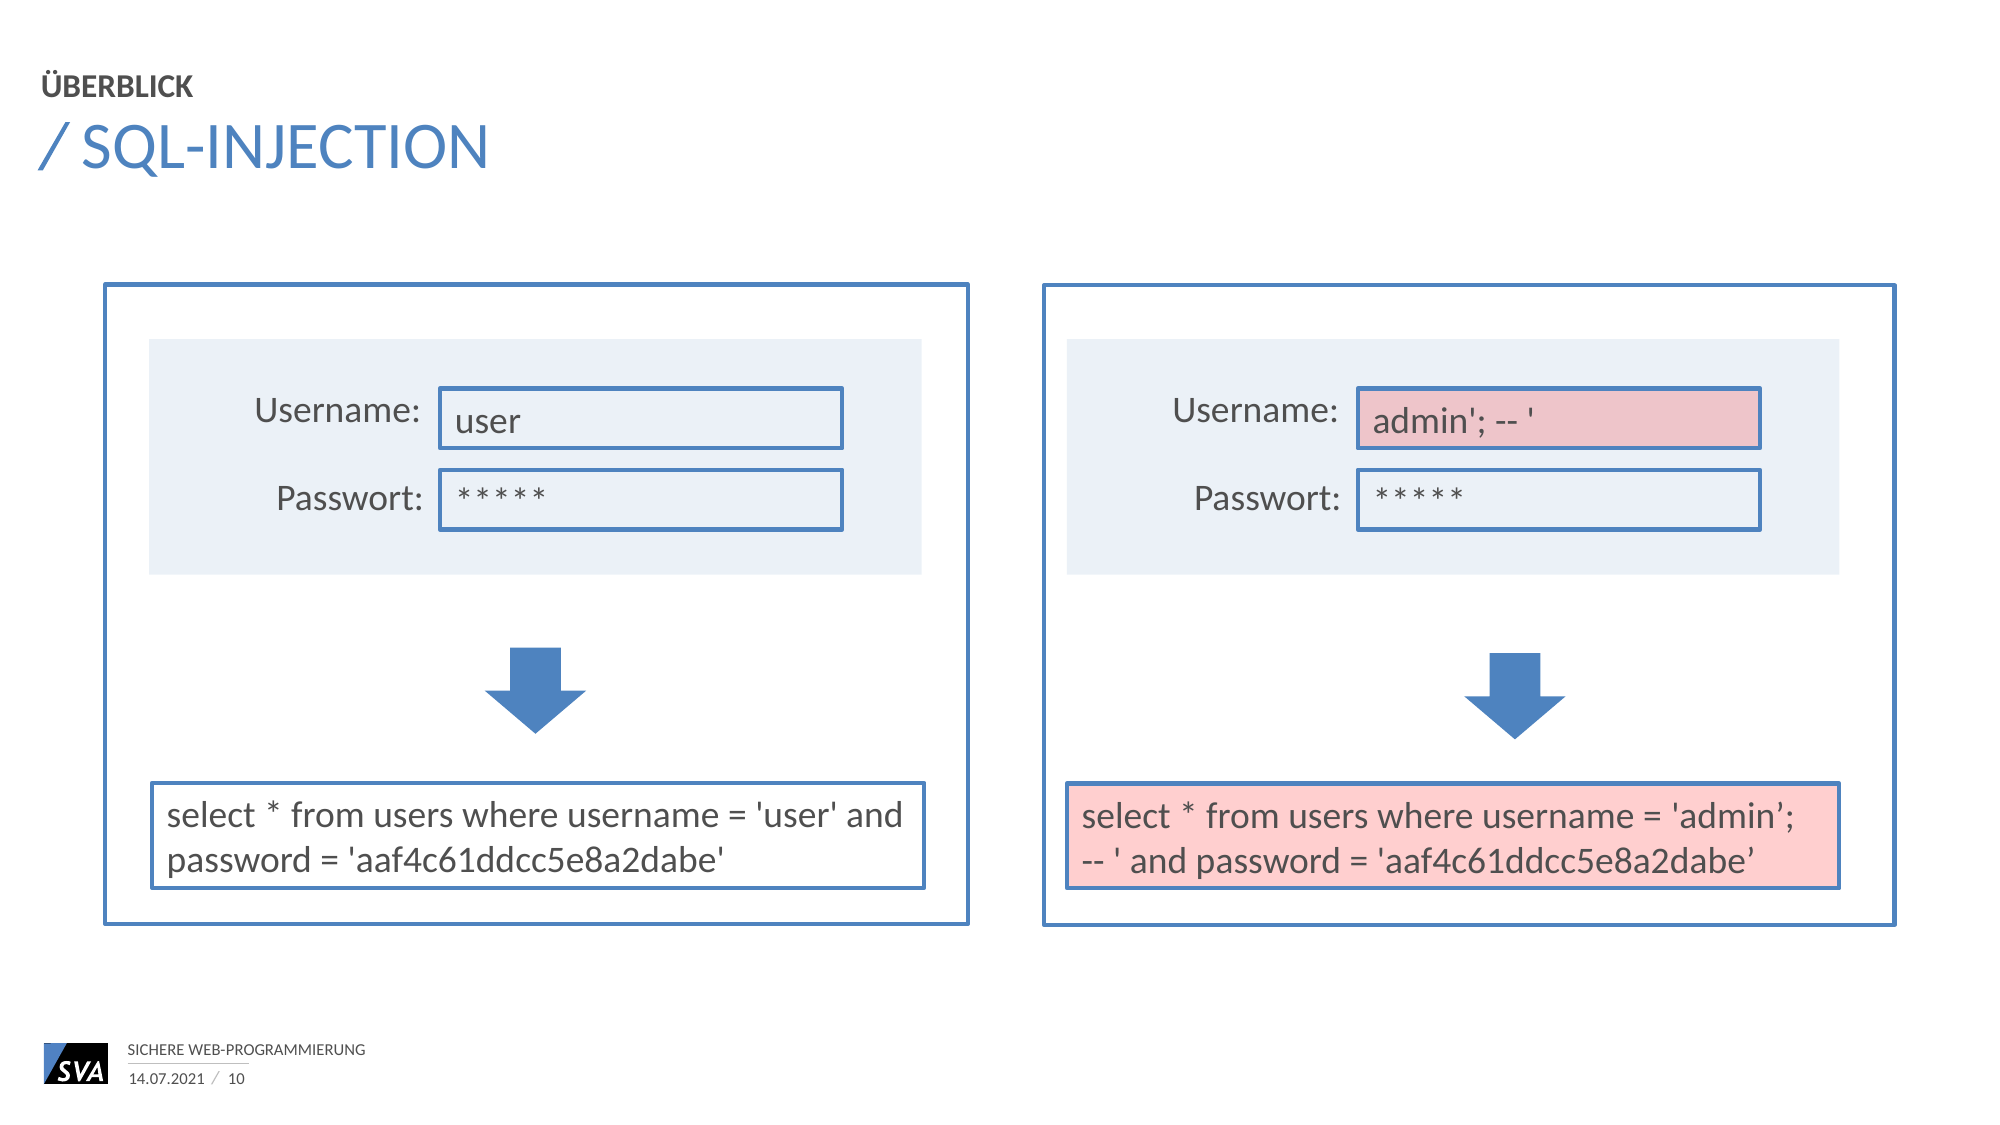

Überblick
# SQL-Injection

Username:
admin'; -- '
Passwort:
*****

Username:
user
Passwort:
*****

select * from users where username = 'user' and password = 'aaf4c61ddcc5e8a2dabe'
select * from users where username = 'admin’;  -- ' and password = 'aaf4c61ddcc5e8a2dabe’
Sichere Web-Programmierung
14.07.2021
10